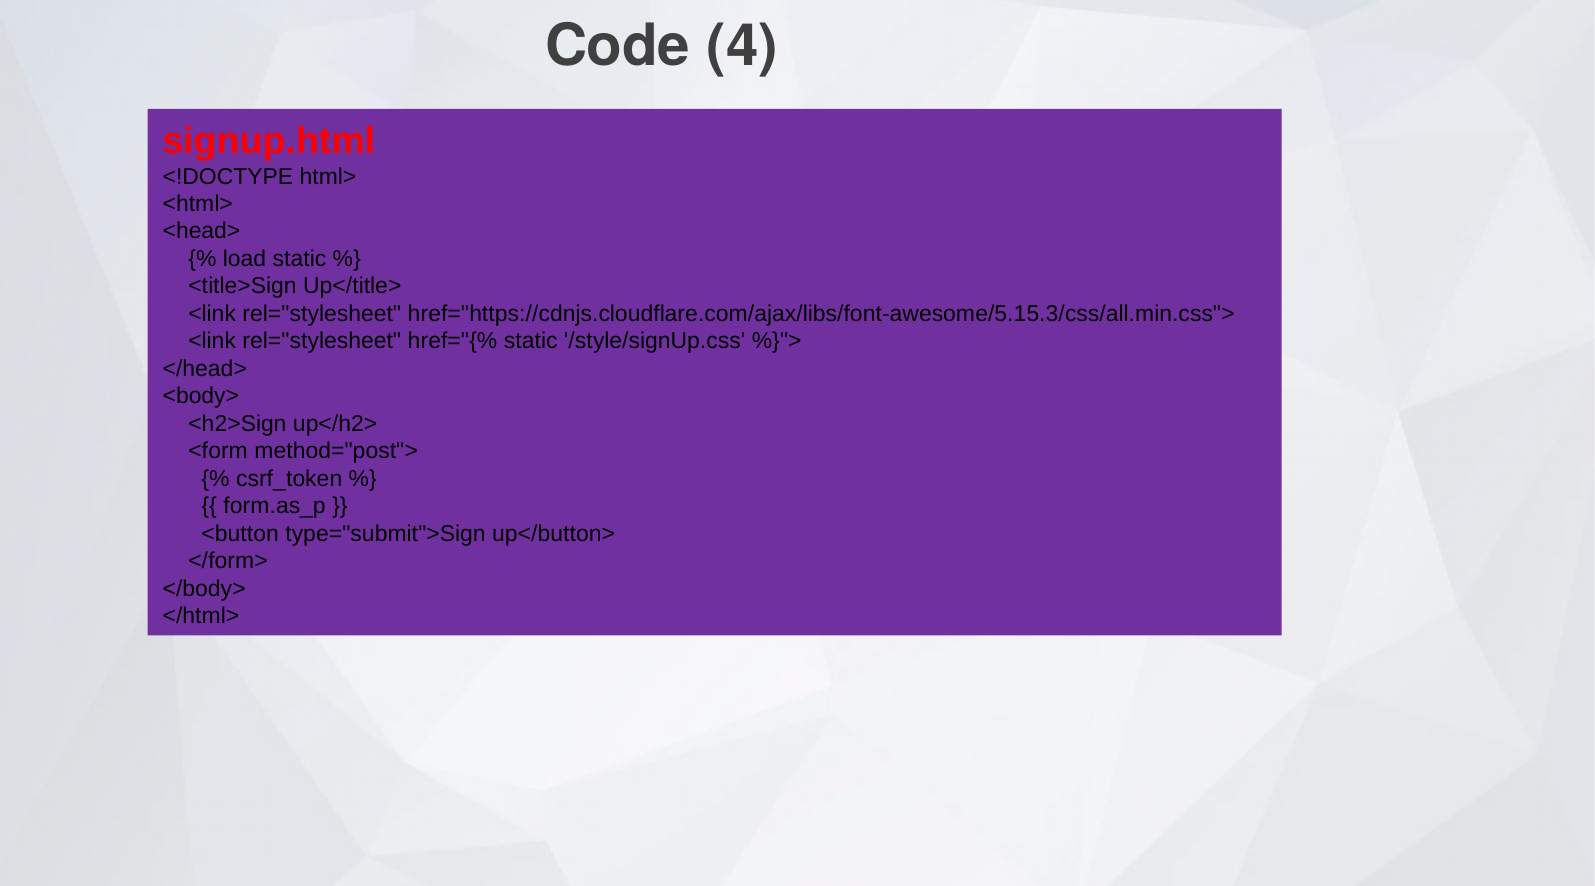

Code (4)

signup.html
<!DOCTYPE html>
<html>
<head>
    {% load static %}
    <title>Sign Up</title>
    <link rel="stylesheet" href="https://cdnjs.cloudflare.com/ajax/libs/font-awesome/5.15.3/css/all.min.css">
    <link rel="stylesheet" href="{% static '/style/signUp.css' %}">
</head>
<body>
    <h2>Sign up</h2>
    <form method="post">
      {% csrf_token %}
      {{ form.as_p }}
      <button type="submit">Sign up</button>
    </form>
</body>
</html>